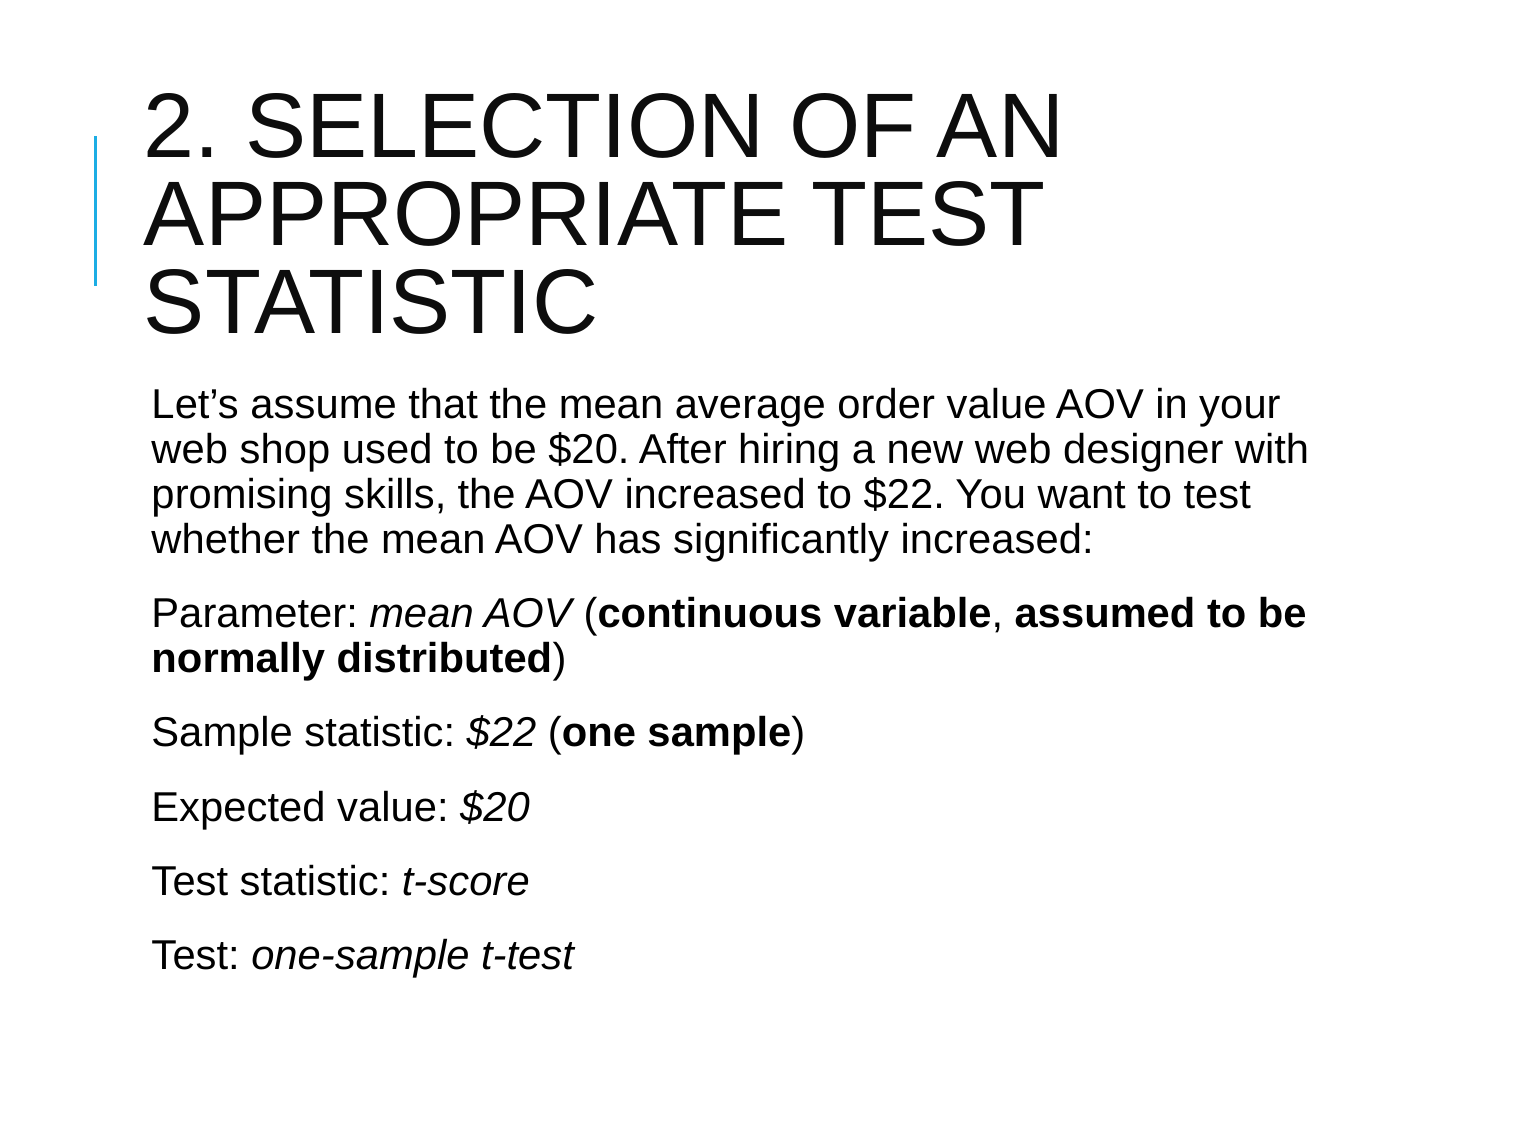

# 2. Selection of an appropriate test statistic
Let’s assume that the mean average order value AOV in your web shop used to be $20. After hiring a new web designer with promising skills, the AOV increased to $22. You want to test whether the mean AOV has significantly increased:
Parameter: mean AOV (continuous variable, assumed to be normally distributed)
Sample statistic: $22 (one sample)
Expected value: $20
Test statistic: t-score
Test: one-sample t-test